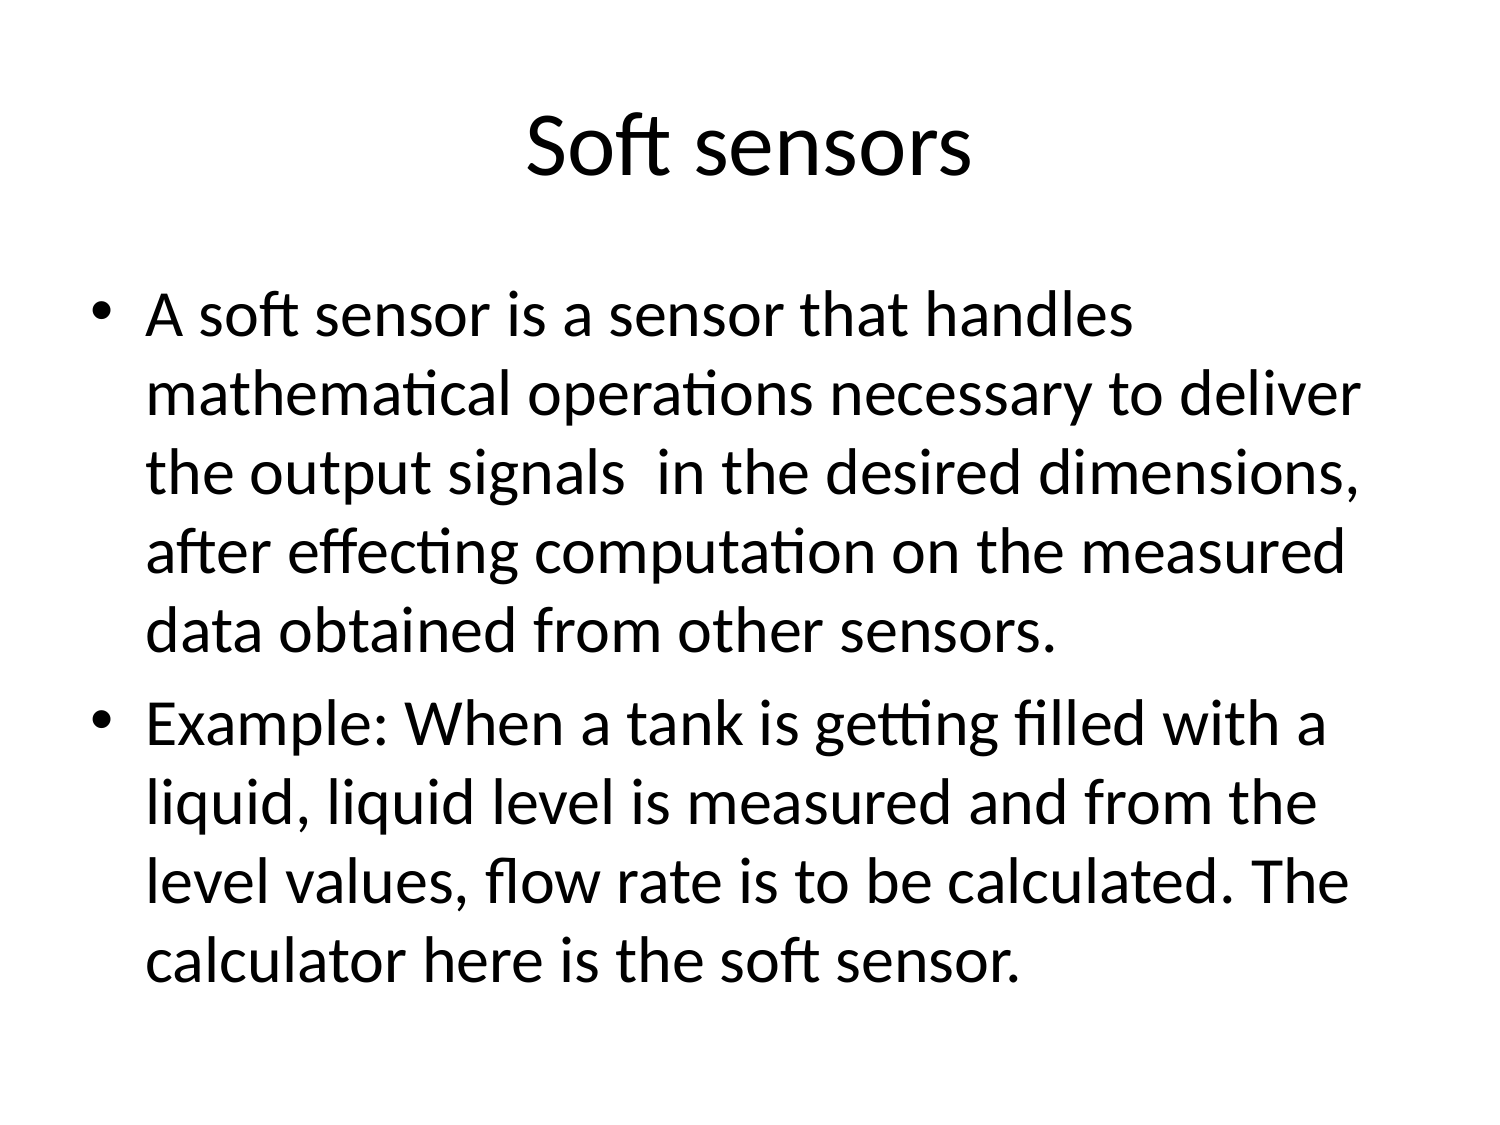

# Soft sensors
A soft sensor is a sensor that handles mathematical operations necessary to deliver the output signals  in the desired dimensions, after effecting computation on the measured data obtained from other sensors.
Example: When a tank is getting filled with a liquid, liquid level is measured and from the level values, flow rate is to be calculated. The calculator here is the soft sensor.